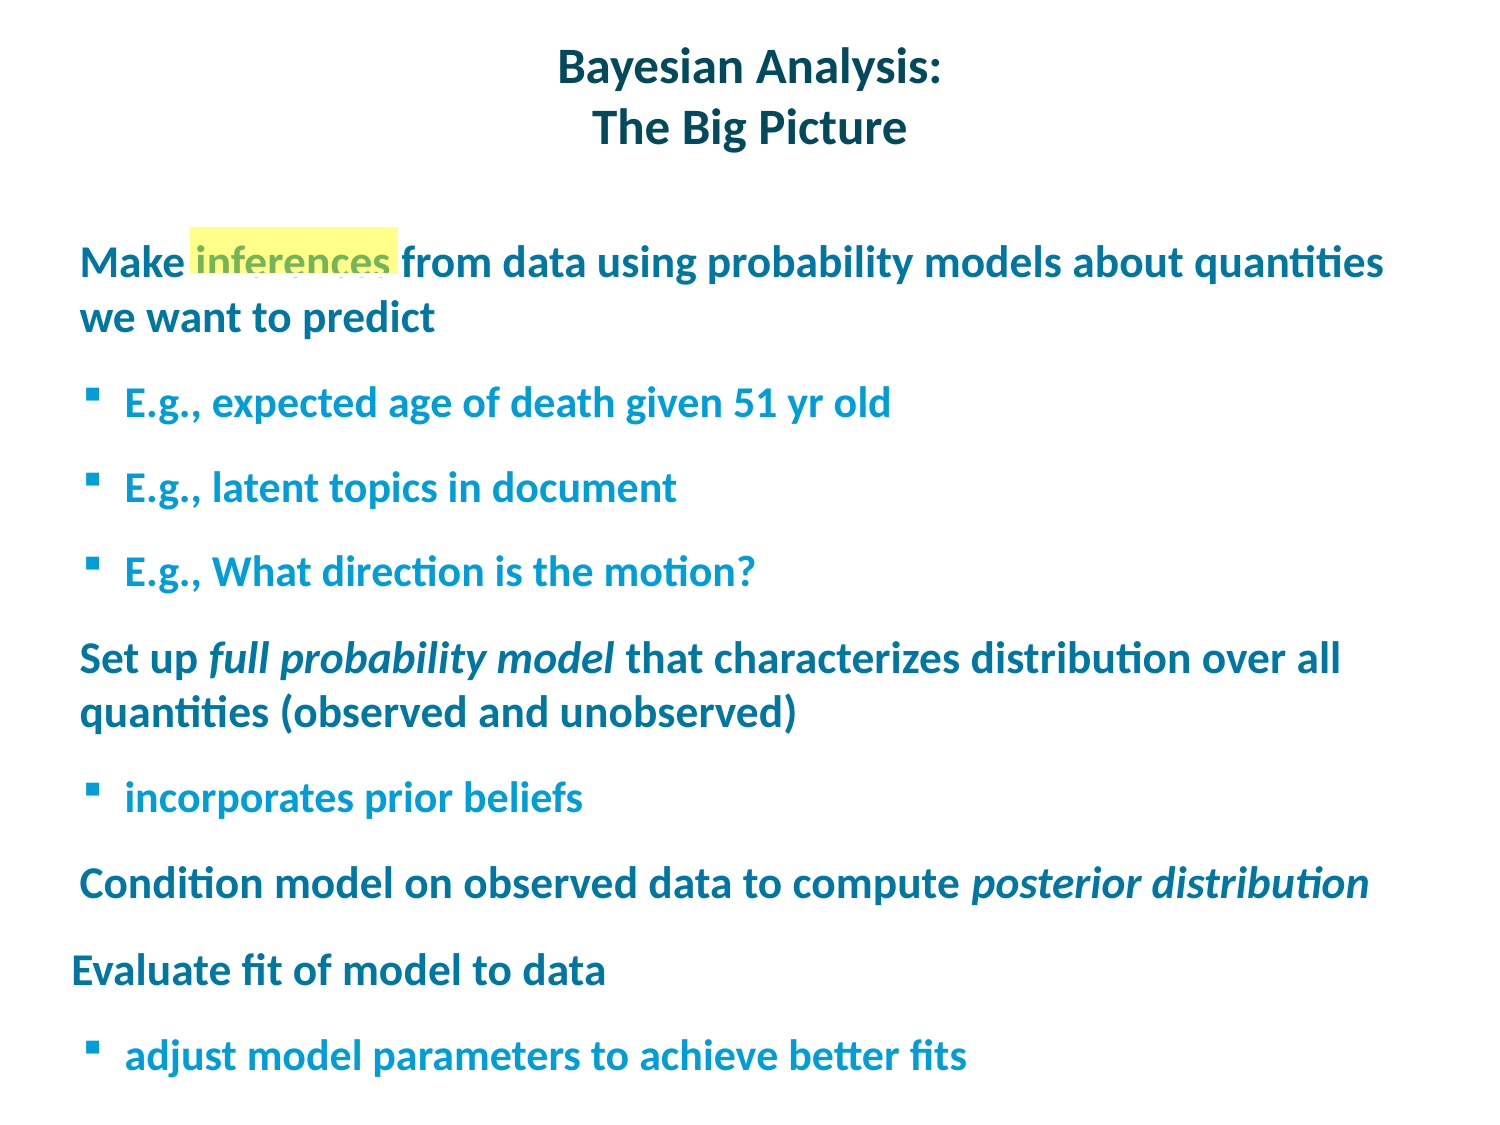

# Bayesian Analysis: The Big Picture
Make inferences from data using probability models about quantities we want to predict
E.g., expected age of death given 51 yr old
E.g., latent topics in document
E.g., What direction is the motion?
Set up full probability model that characterizes distribution over all quantities (observed and unobserved)
incorporates prior beliefs
Condition model on observed data to compute posterior distribution
Evaluate fit of model to data
adjust model parameters to achieve better fits